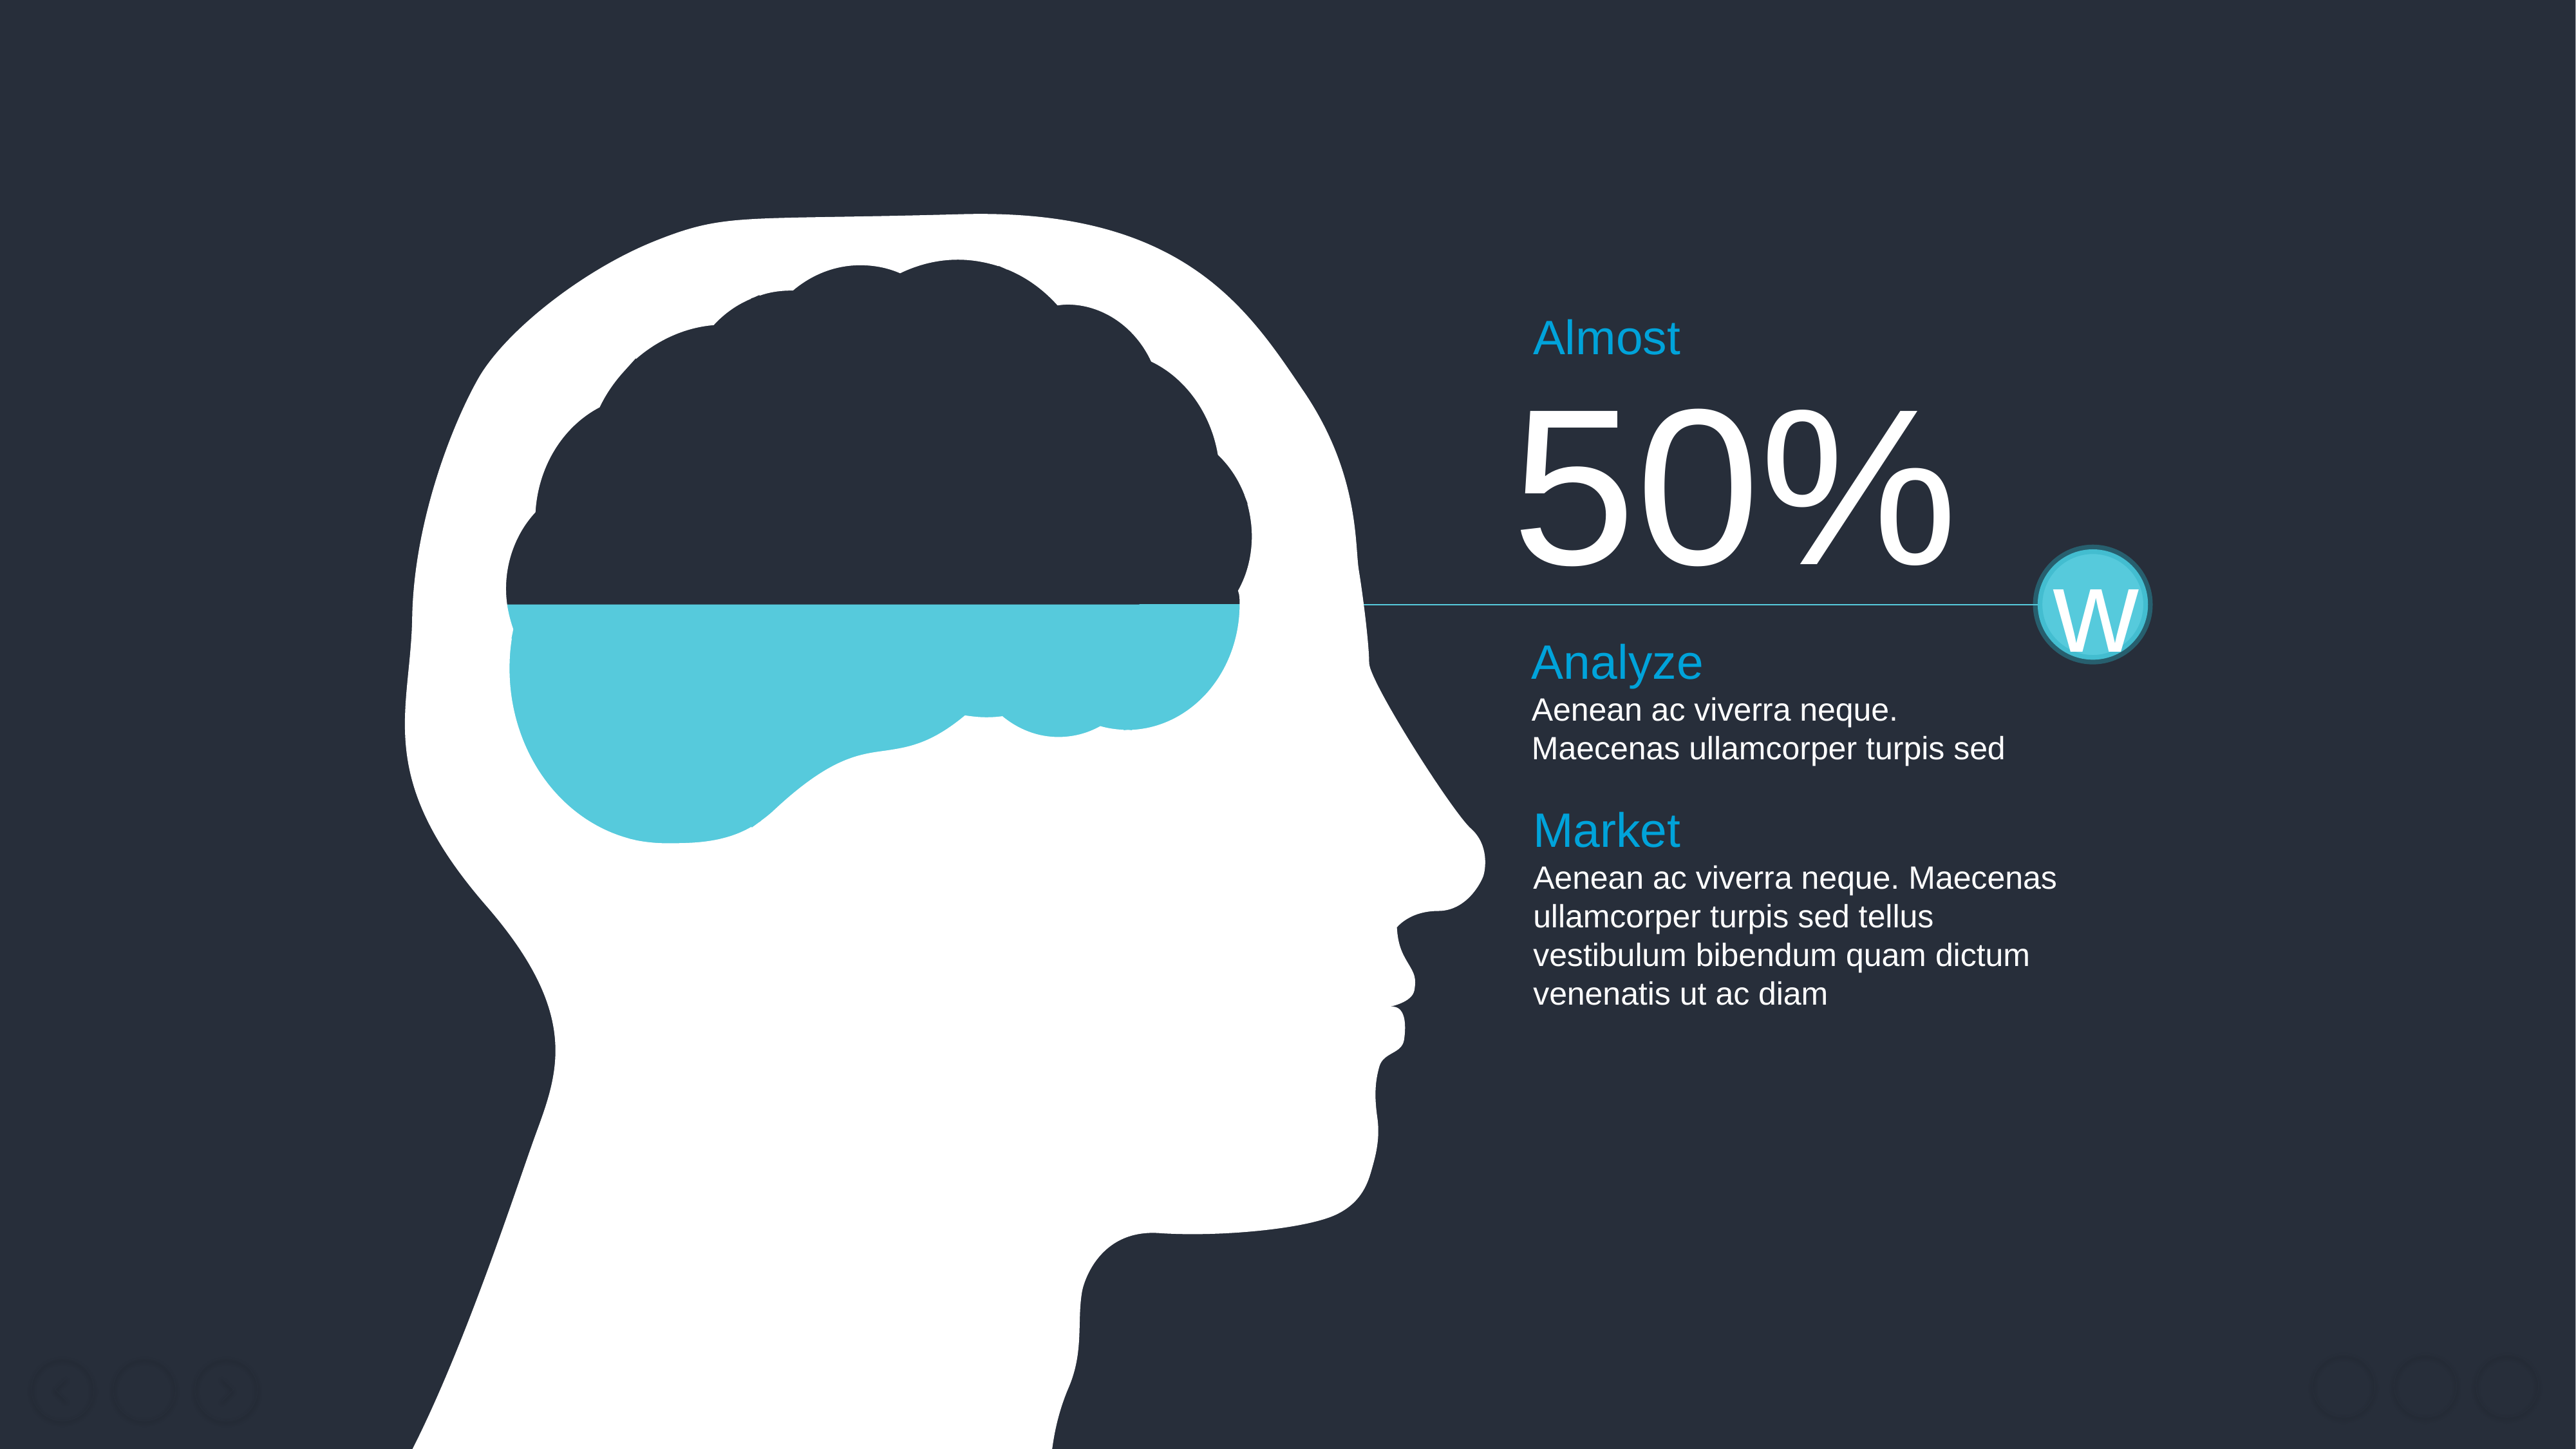

Almost
50%
w

Analyze
Aenean ac viverra neque. Maecenas ullamcorper turpis sed
Market
Aenean ac viverra neque. Maecenas ullamcorper turpis sed tellus vestibulum bibendum quam dictum venenatis ut ac diam